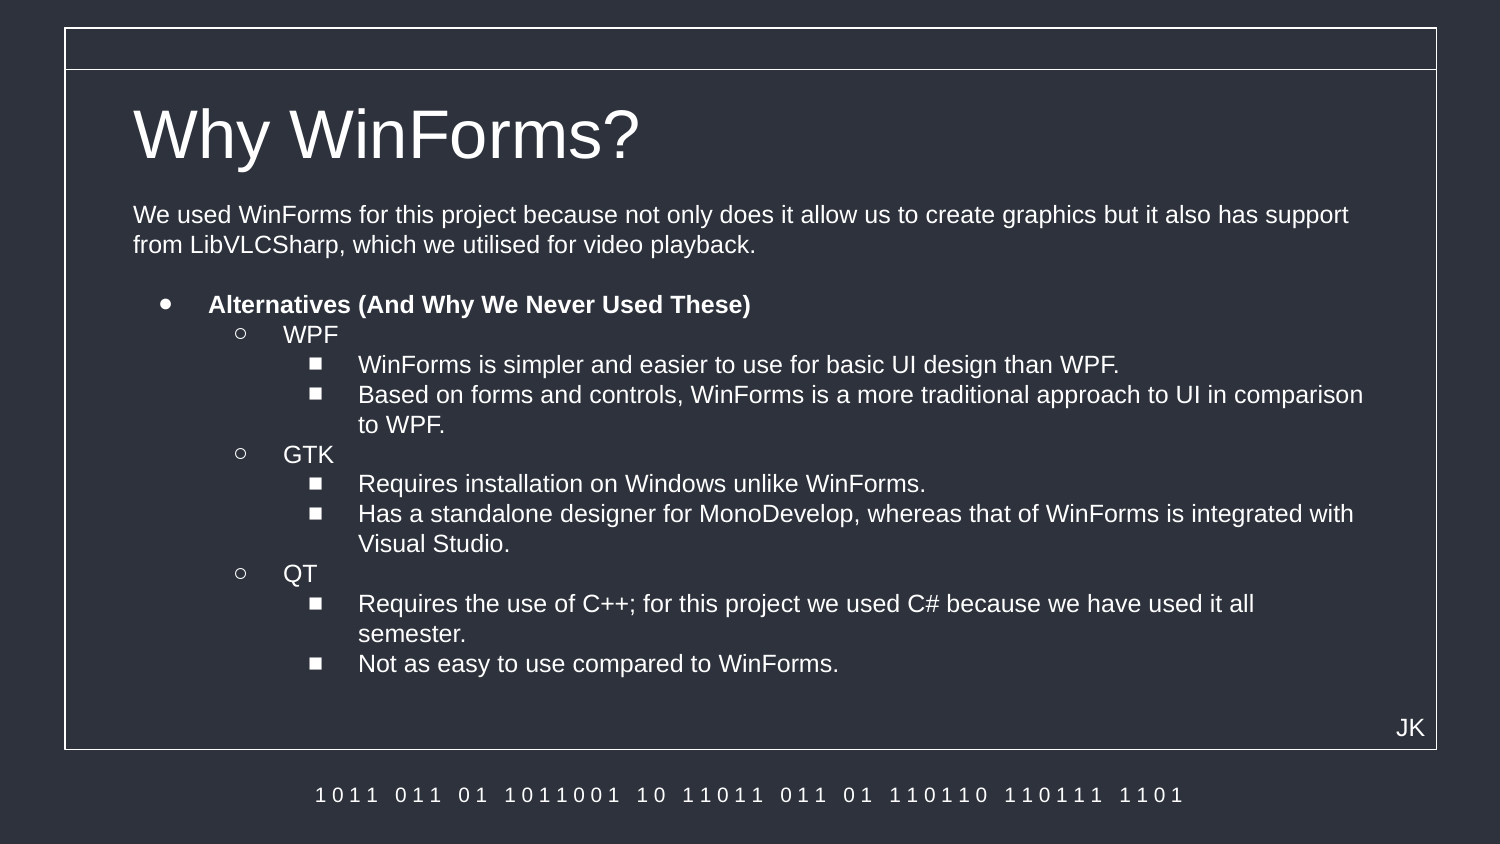

# Why WinForms?
We used WinForms for this project because not only does it allow us to create graphics but it also has support from LibVLCSharp, which we utilised for video playback.

Alternatives (And Why We Never Used These)
WPF
WinForms is simpler and easier to use for basic UI design than WPF.
Based on forms and controls, WinForms is a more traditional approach to UI in comparison to WPF.
GTK
Requires installation on Windows unlike WinForms.
Has a standalone designer for MonoDevelop, whereas that of WinForms is integrated with Visual Studio.
QT
Requires the use of C++; for this project we used C# because we have used it all semester.
Not as easy to use compared to WinForms.
JK